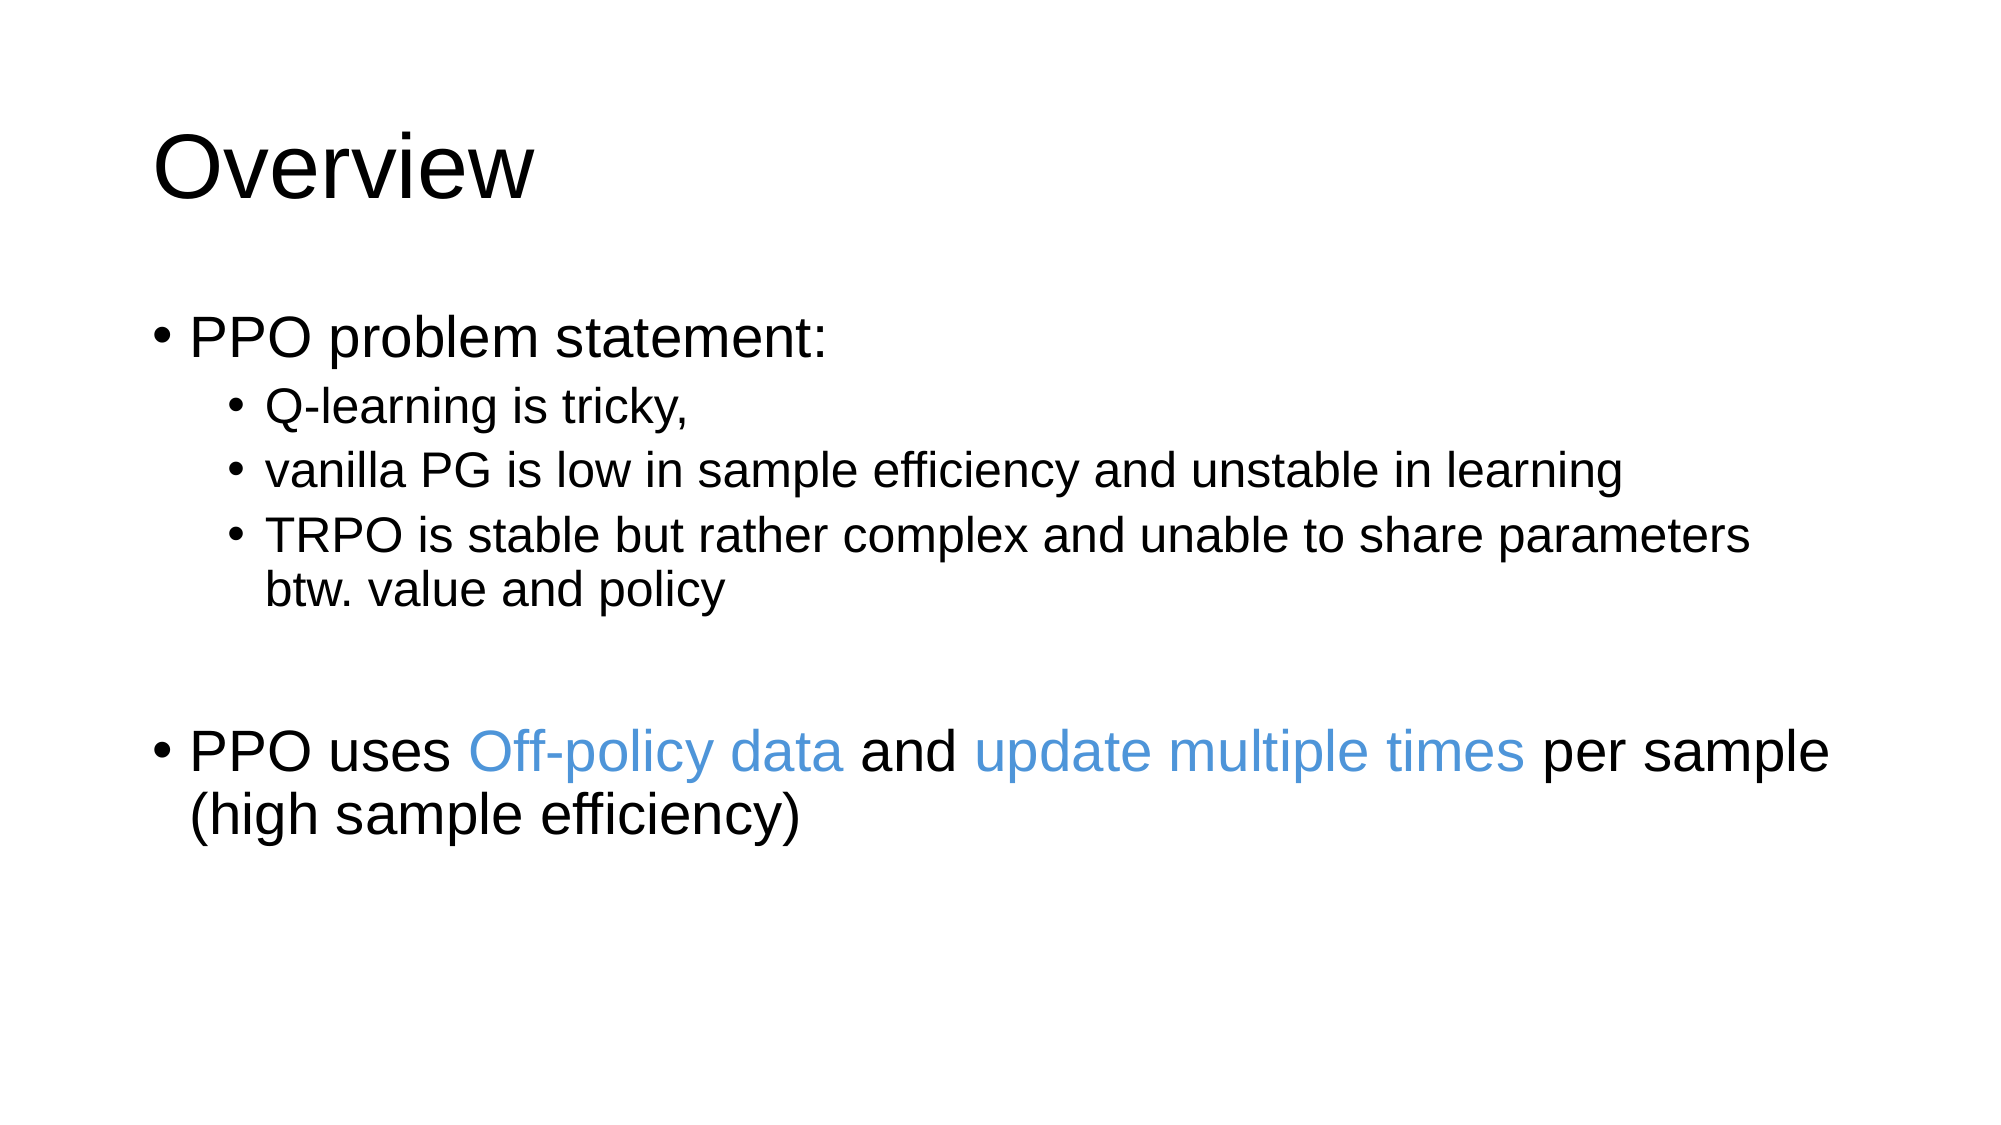

# Overview
PPO problem statement:
Q-learning is tricky,
vanilla PG is low in sample efficiency and unstable in learning
TRPO is stable but rather complex and unable to share parameters btw. value and policy

PPO uses Off-policy data and update multiple times per sample (high sample efficiency)